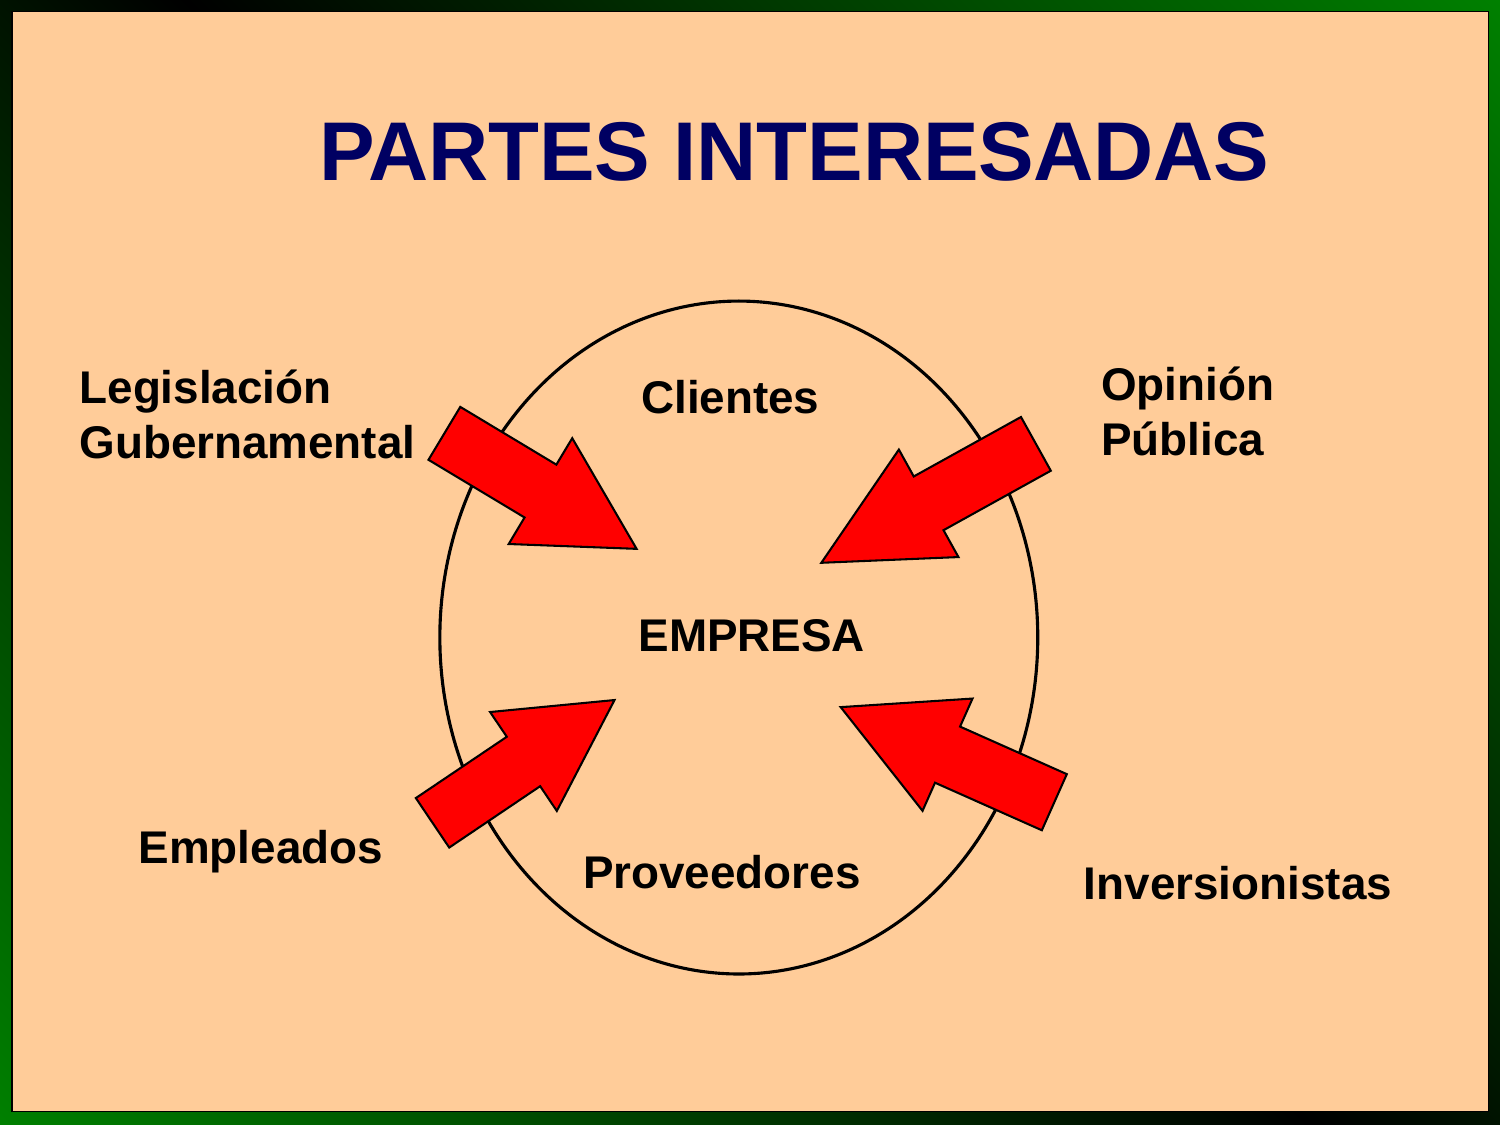

PARTES INTERESADAS

Opinión
Pública
Legislación
Gubernamental
Clientes

 EMPRESA

Empleados
Proveedores
Inversionistas